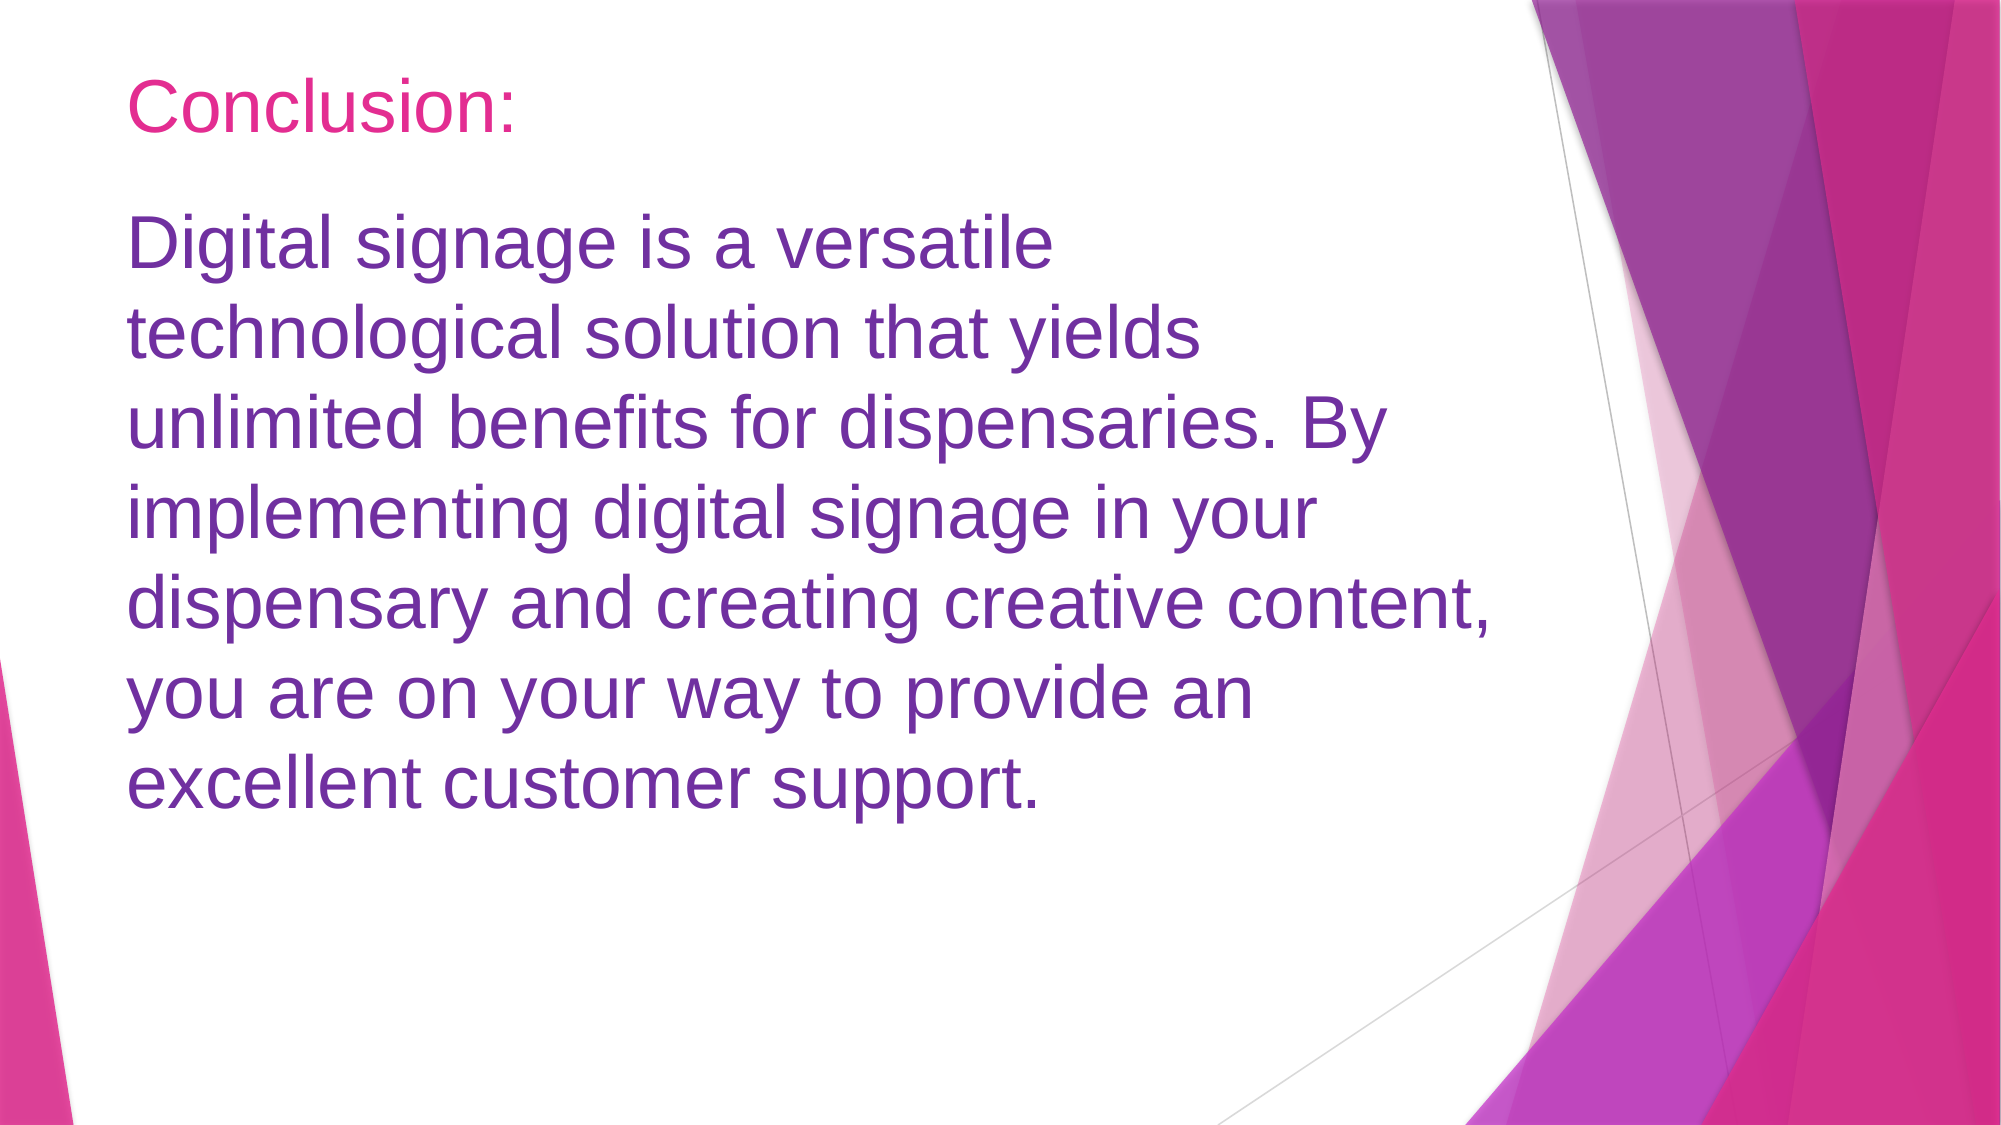

# Conclusion:
Digital signage is a versatile technological solution that yields unlimited benefits for dispensaries. By implementing digital signage in your dispensary and creating creative content, you are on your way to provide an excellent customer support.